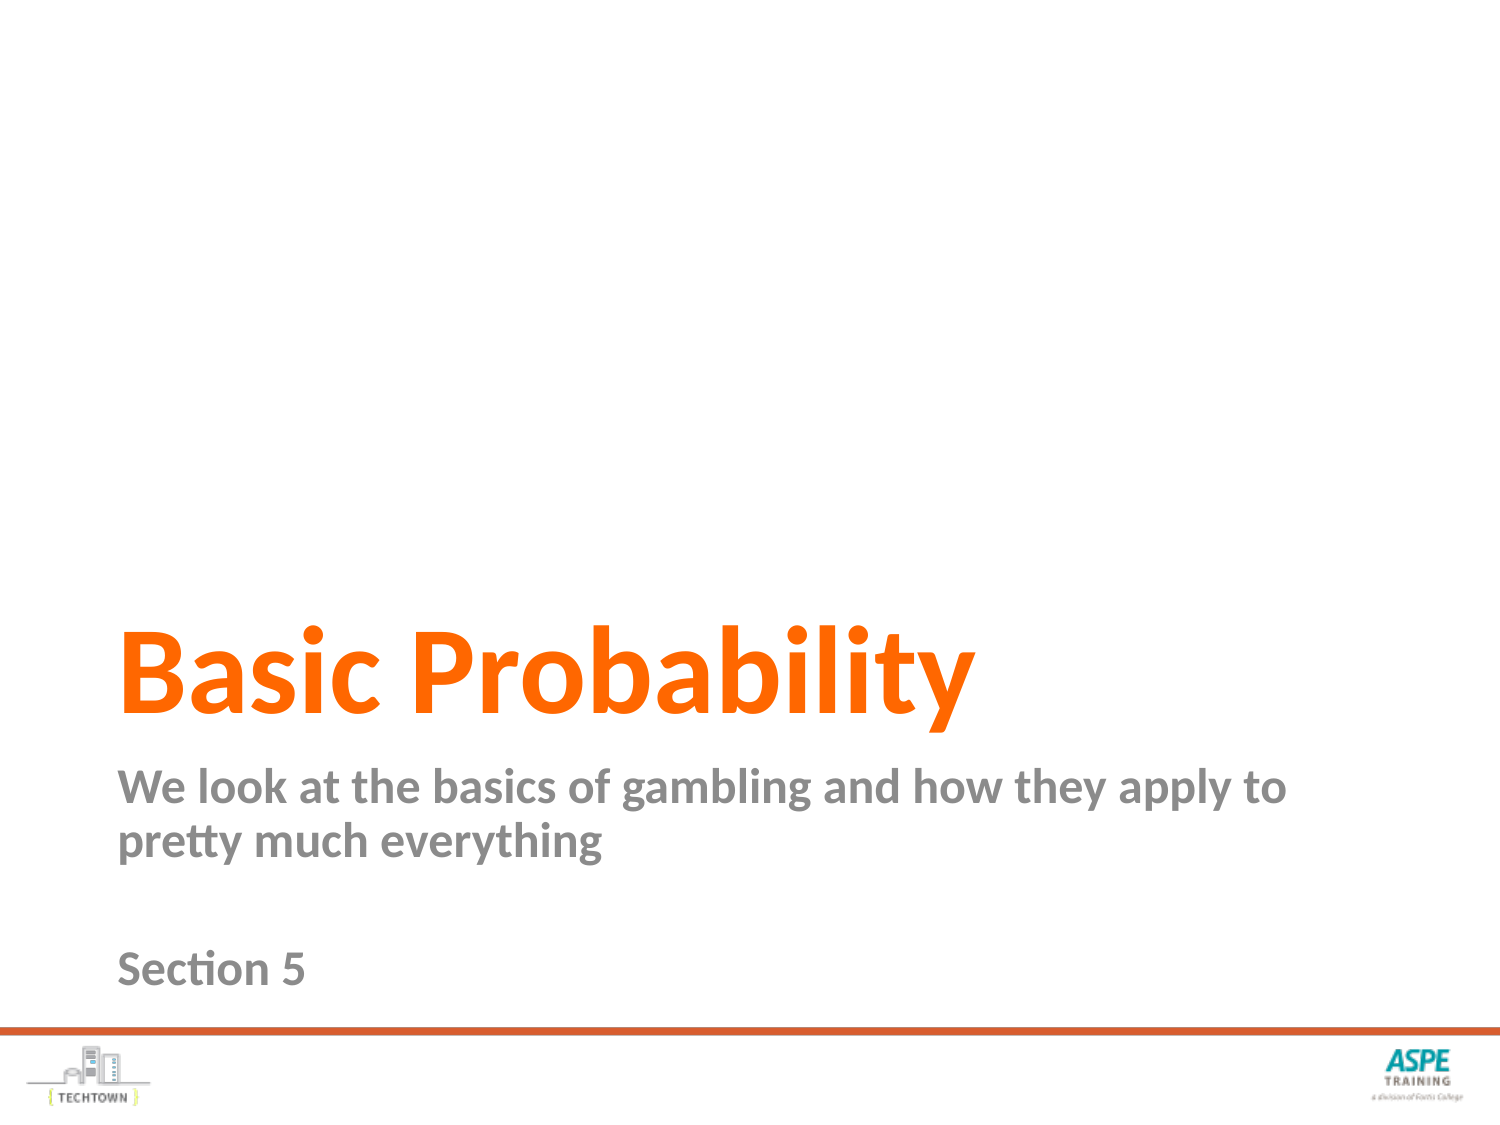

# Basic Probability
We look at the basics of gambling and how they apply to pretty much everything

Section 5